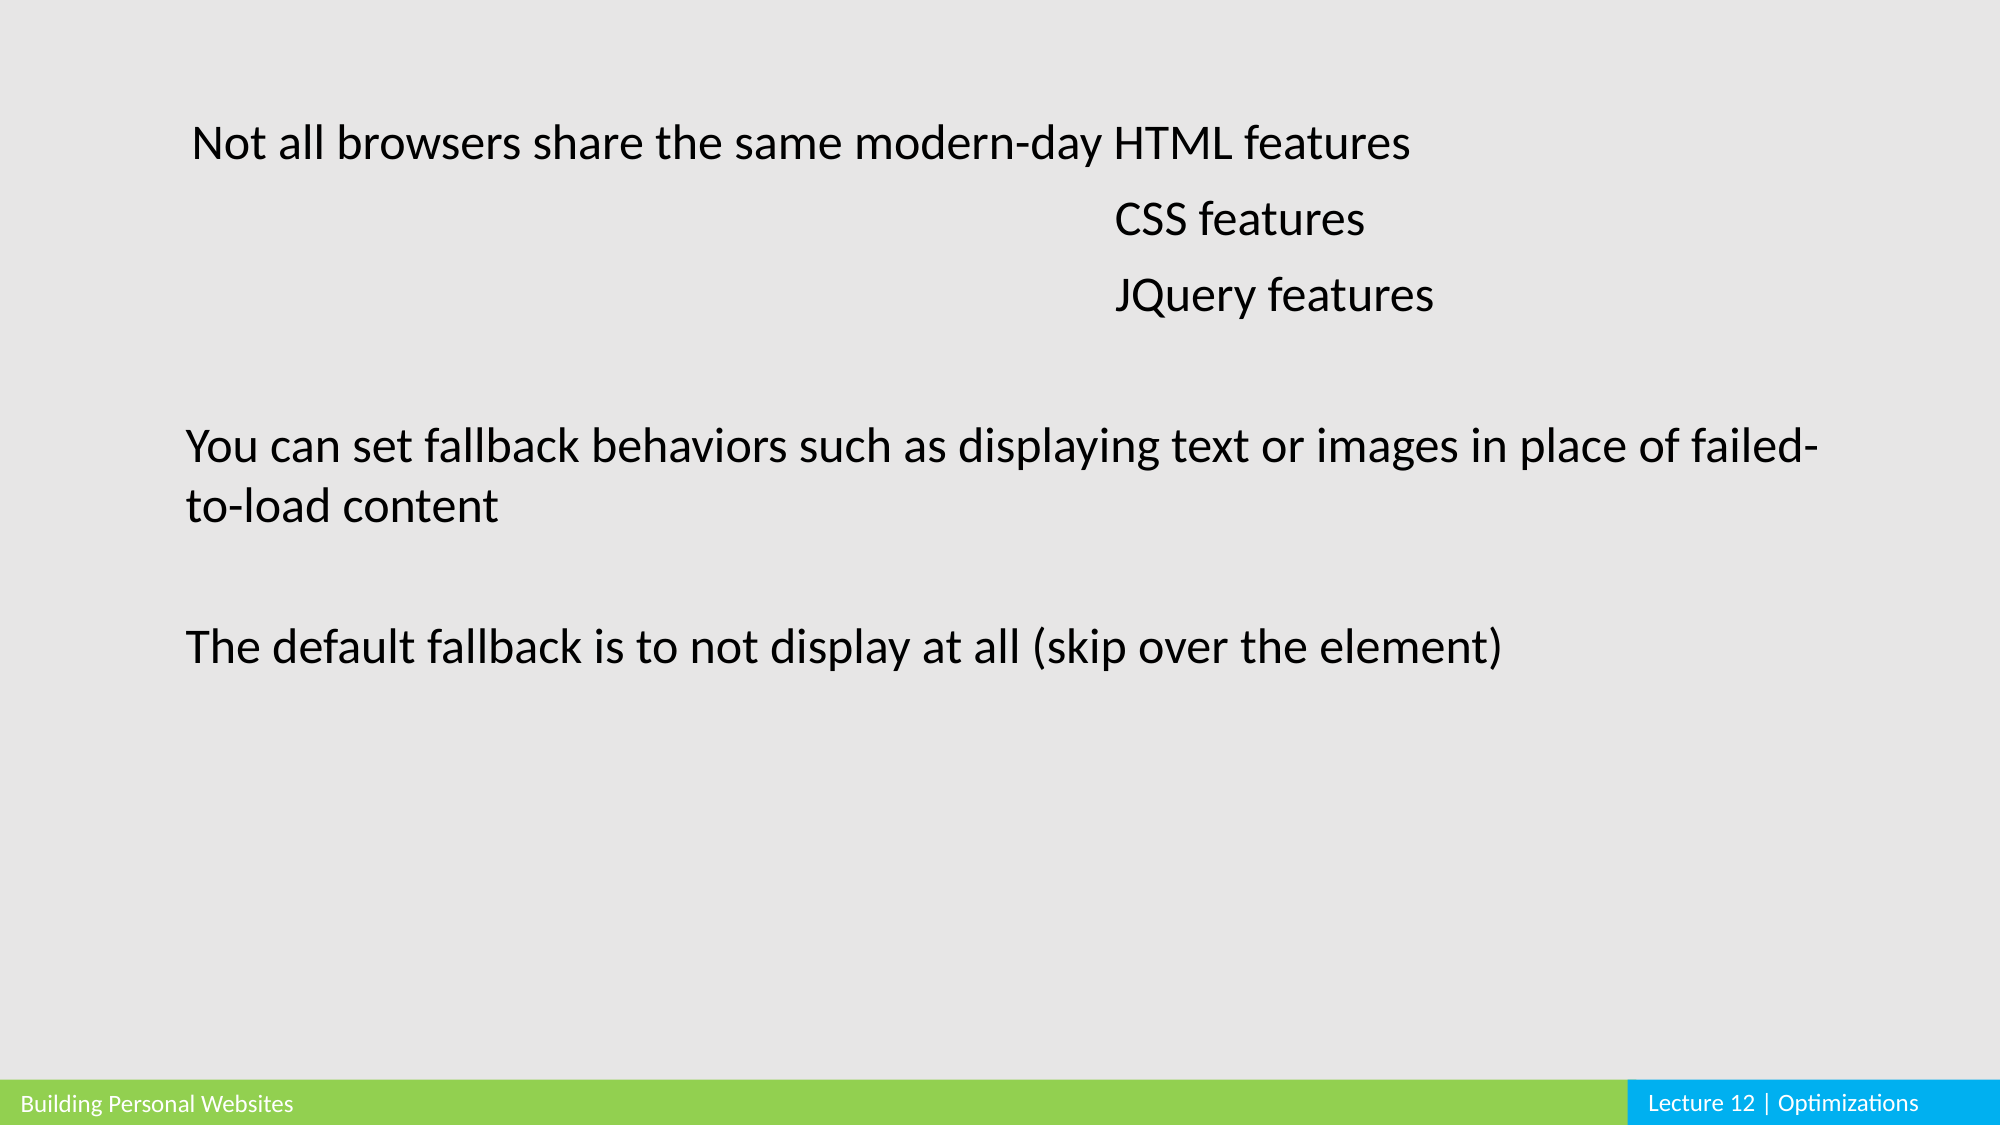

Not all browsers share the same modern-day HTML features
CSS features
JQuery features
You can set fallback behaviors such as displaying text or images in place of failed-to-load content
The default fallback is to not display at all (skip over the element)
Lecture 12 | Optimizations

Building Personal Websites